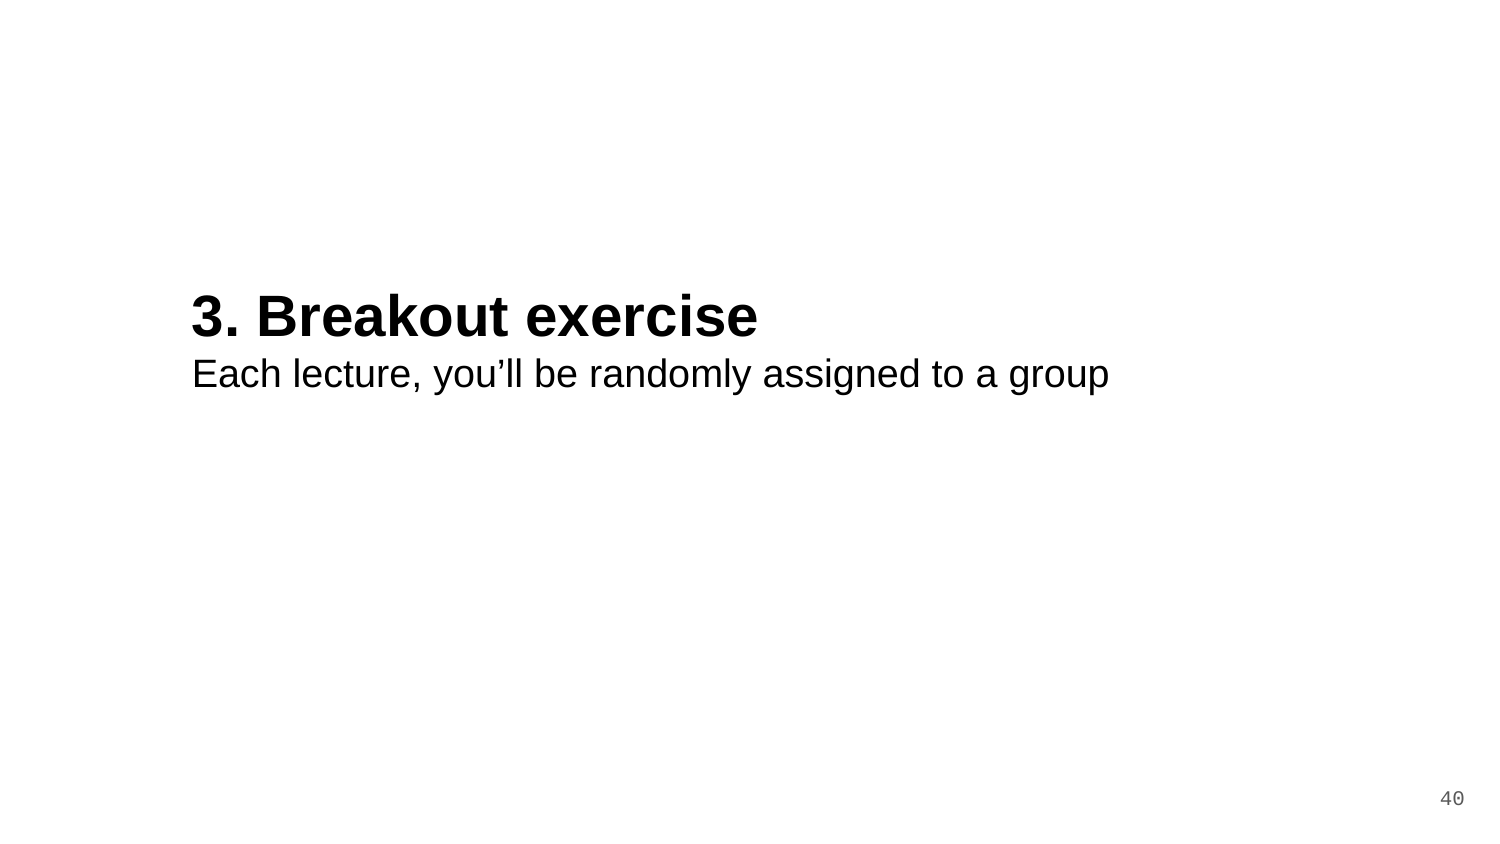

# 3. Breakout exercise
Each lecture, you’ll be randomly assigned to a group
40